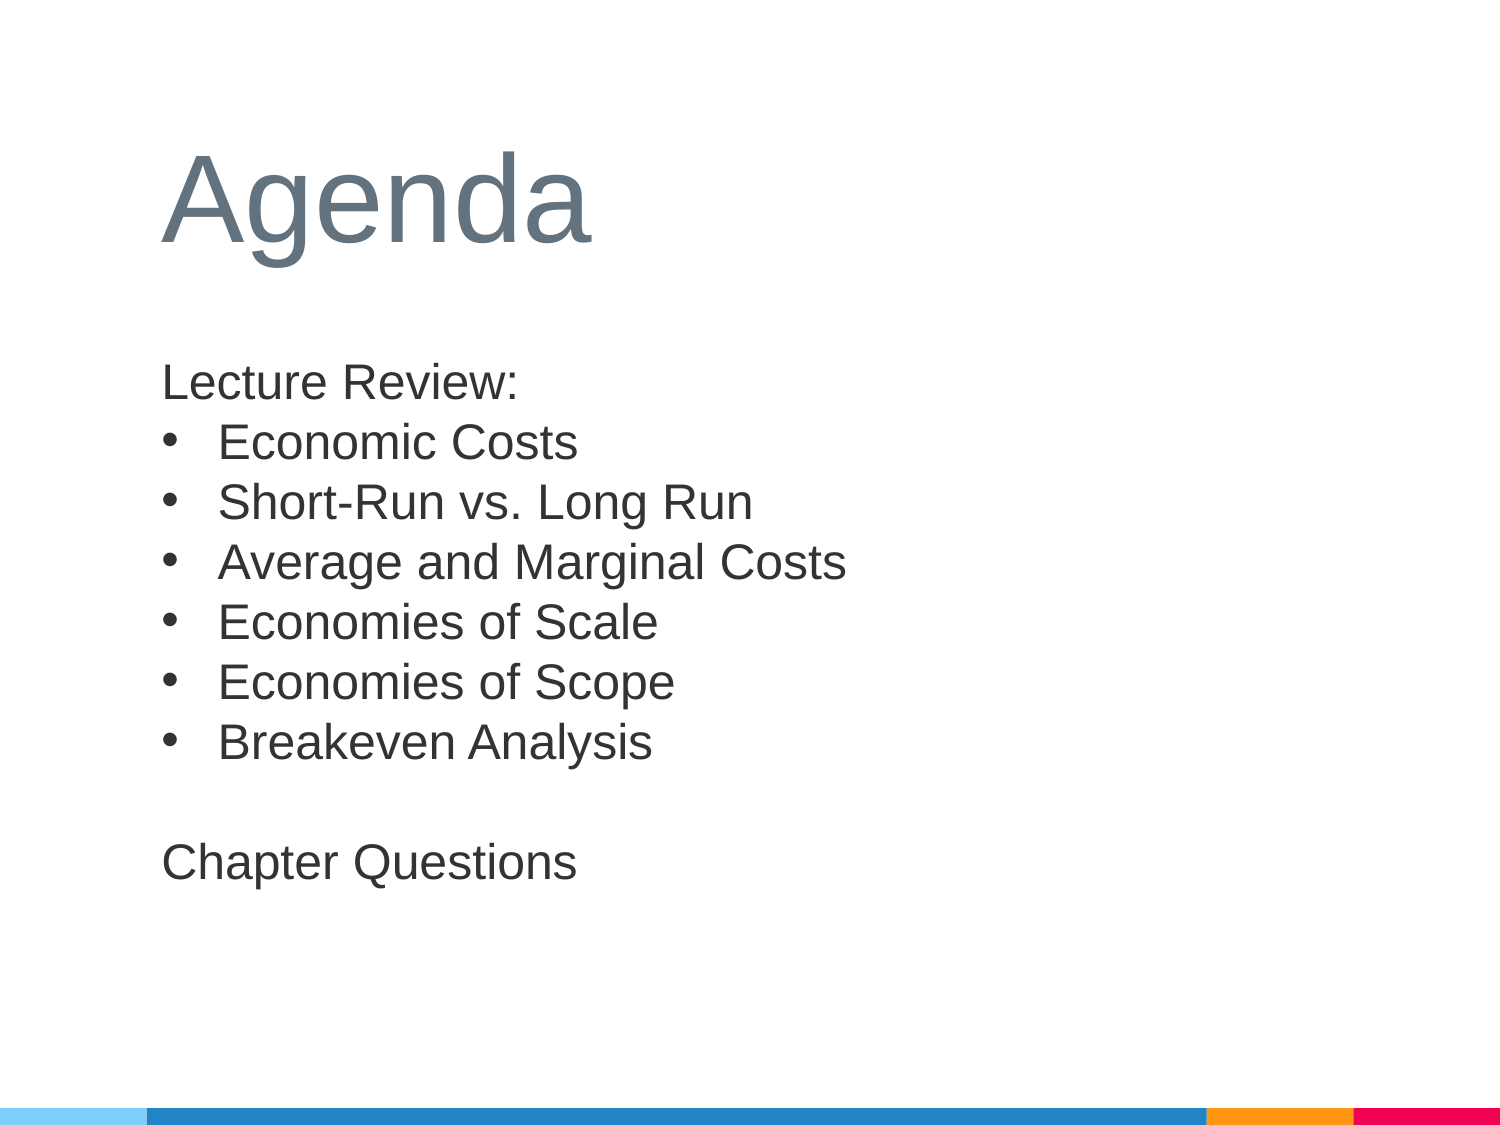

# Agenda
Lecture Review:
Economic Costs
Short-Run vs. Long Run
Average and Marginal Costs
Economies of Scale
Economies of Scope
Breakeven Analysis

Chapter Questions